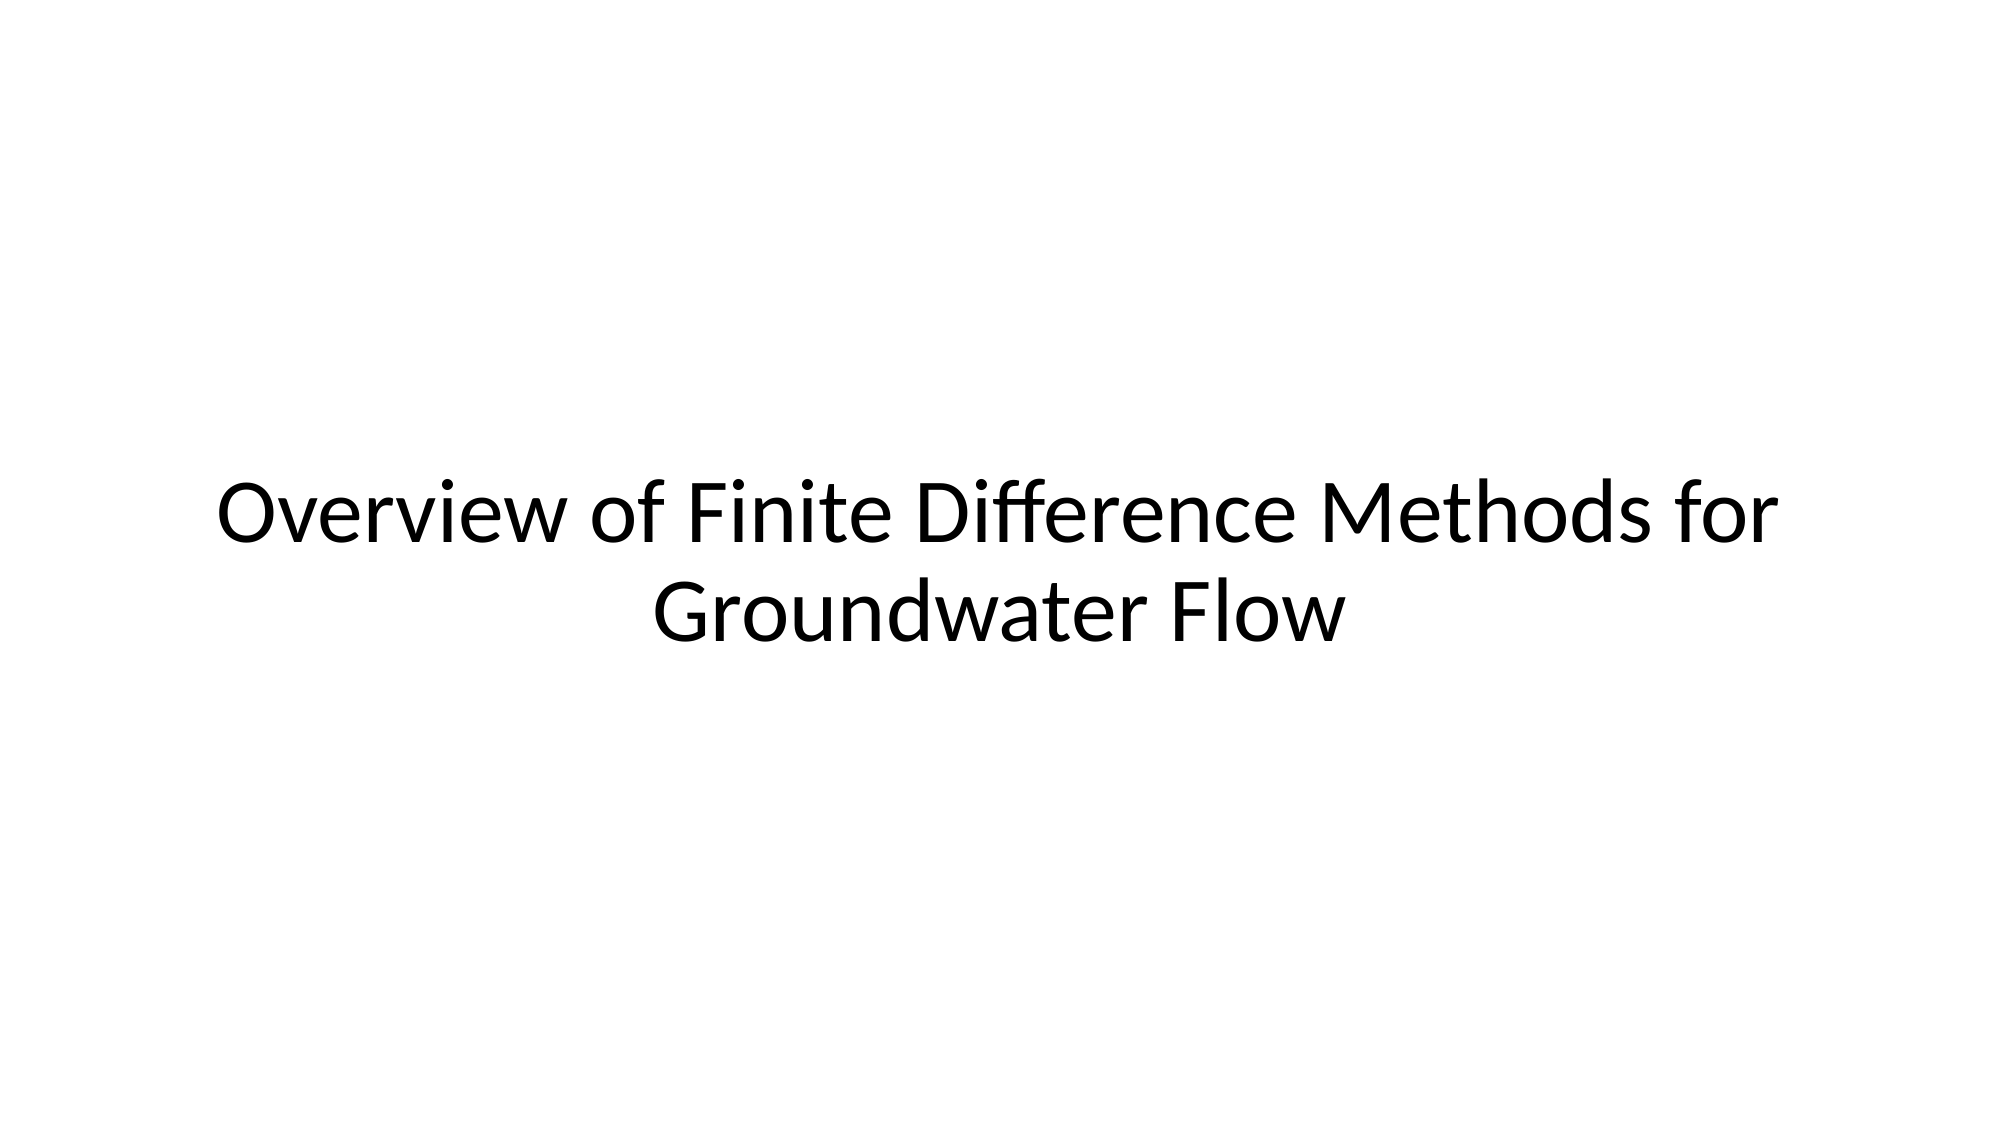

# Overview of Finite Difference Methods for Groundwater Flow